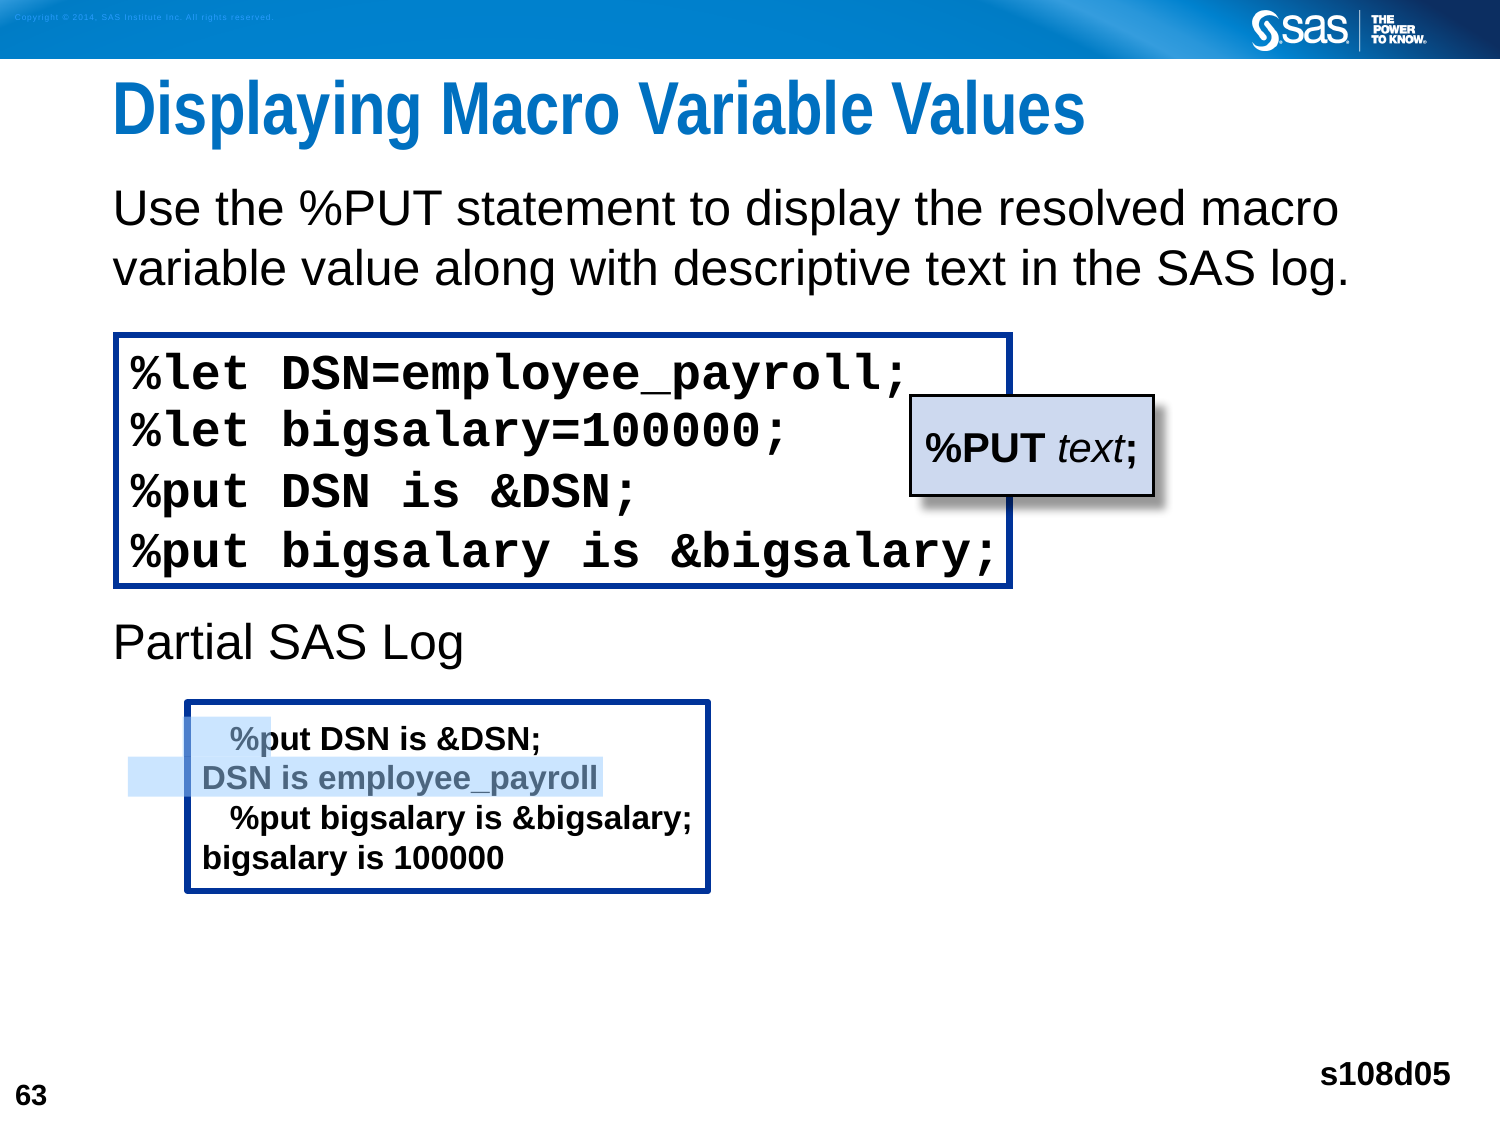

# Displaying Macro Variable Values
Use the %PUT statement to display the resolved macro variable value along with descriptive text in the SAS log.

Partial SAS Log

%let DSN=employee_payroll;
%let bigsalary=100000;
%put DSN is &DSN;
%put bigsalary is &bigsalary;
%PUT text;

   %put DSN is &DSN;
DSN is employee_payroll
   %put bigsalary is &bigsalary;
bigsalary is 100000

s108d05